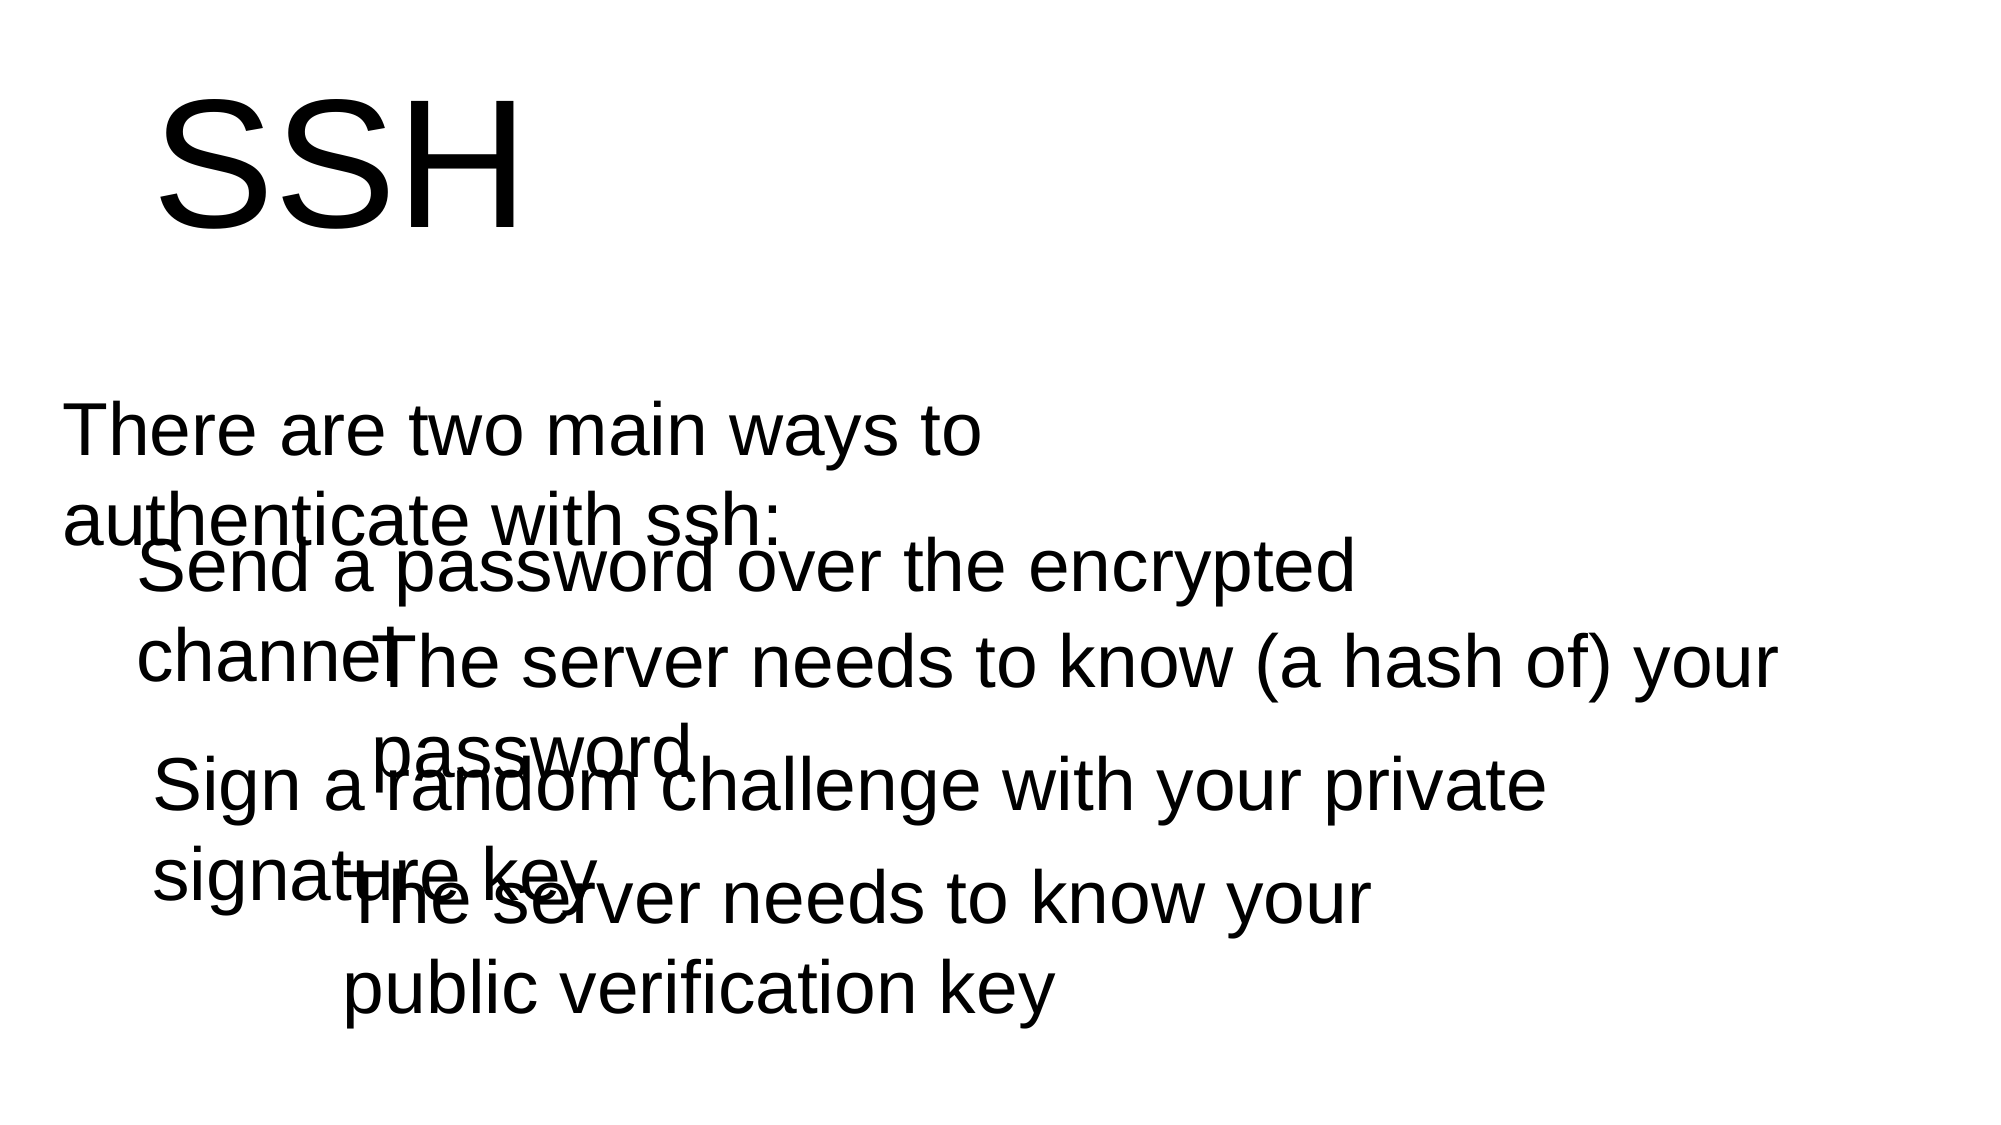

# SSH
There are two main ways to authenticate with ssh:
Send a password over the encrypted channel
The server needs to know (a hash of) your password
Sign a random challenge with your private signature key
The server needs to know your public verification key